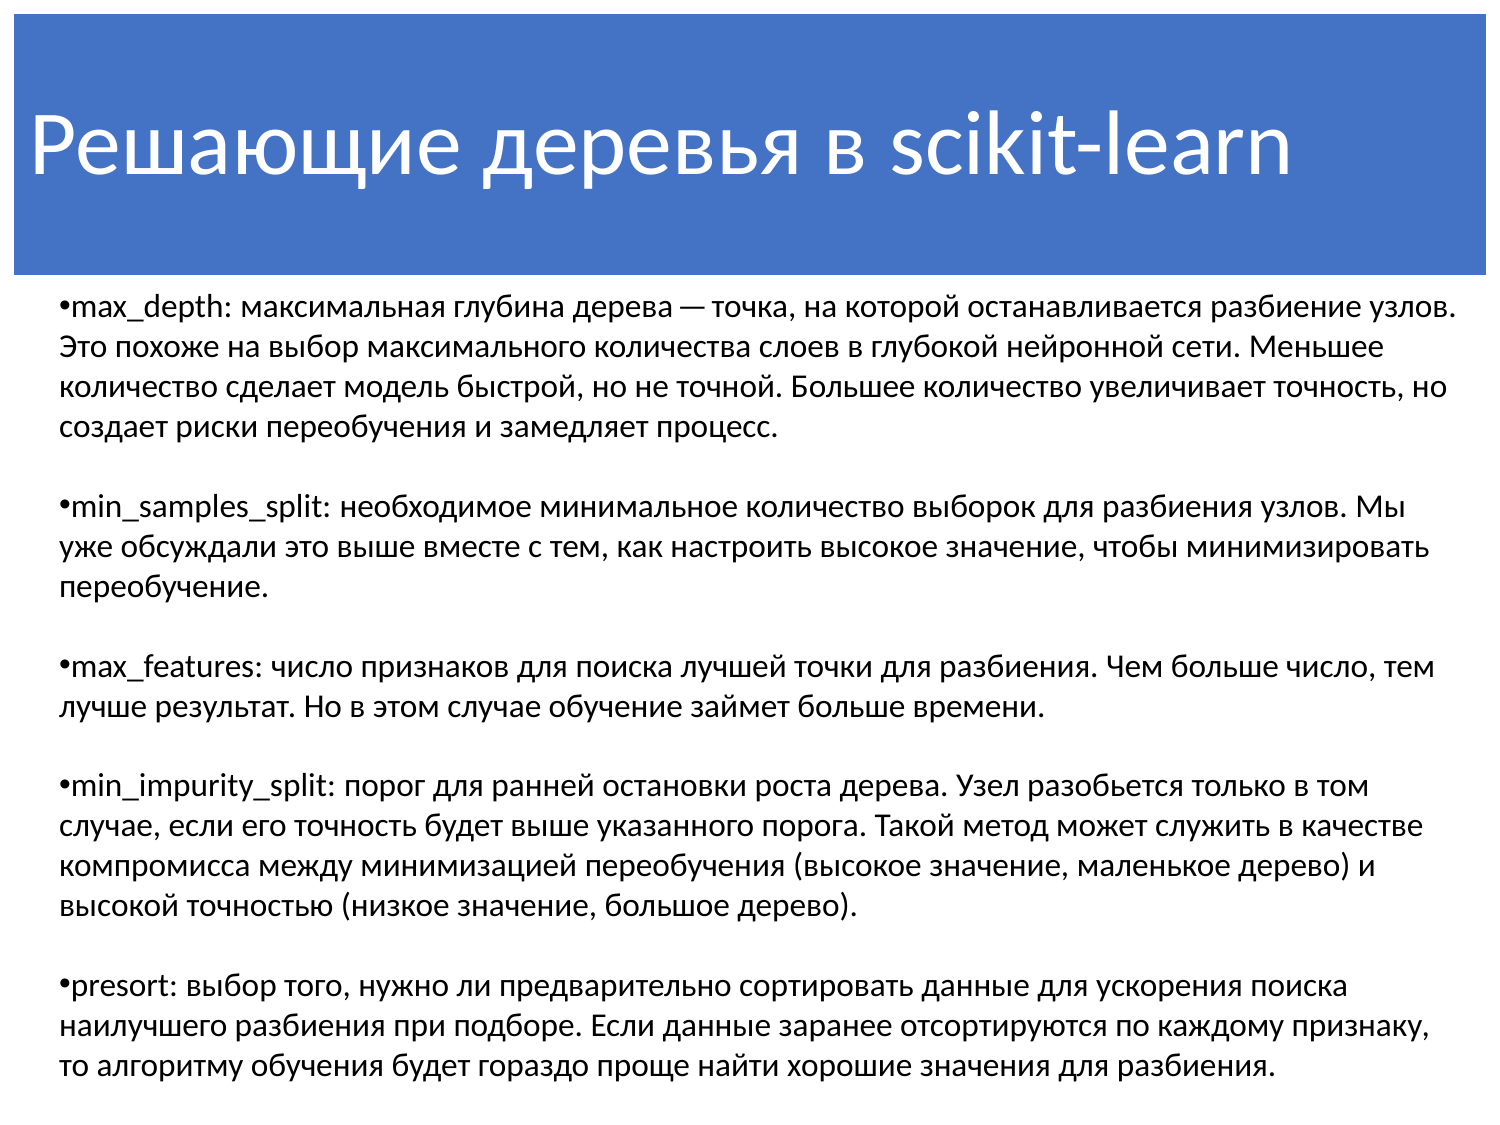

# Решающие деревья в scikit-learn
max_depth: максимальная глубина дерева — точка, на которой останавливается разбиение узлов. Это похоже на выбор максимального количества слоев в глубокой нейронной сети. Меньшее количество сделает модель быстрой, но не точной. Большее количество увеличивает точность, но создает риски переобучения и замедляет процесс.

min_samples_split: необходимое минимальное количество выборок для разбиения узлов. Мы уже обсуждали это выше вместе с тем, как настроить высокое значение, чтобы минимизировать переобучение.

max_features: число признаков для поиска лучшей точки для разбиения. Чем больше число, тем лучше результат. Но в этом случае обучение займет больше времени.

min_impurity_split: порог для ранней остановки роста дерева. Узел разобьется только в том случае, если его точность будет выше указанного порога. Такой метод может служить в качестве компромисса между минимизацией переобучения (высокое значение, маленькое дерево) и высокой точностью (низкое значение, большое дерево).

presort: выбор того, нужно ли предварительно сортировать данные для ускорения поиска наилучшего разбиения при подборе. Если данные заранее отсортируются по каждому признаку, то алгоритму обучения будет гораздо проще найти хорошие значения для разбиения.